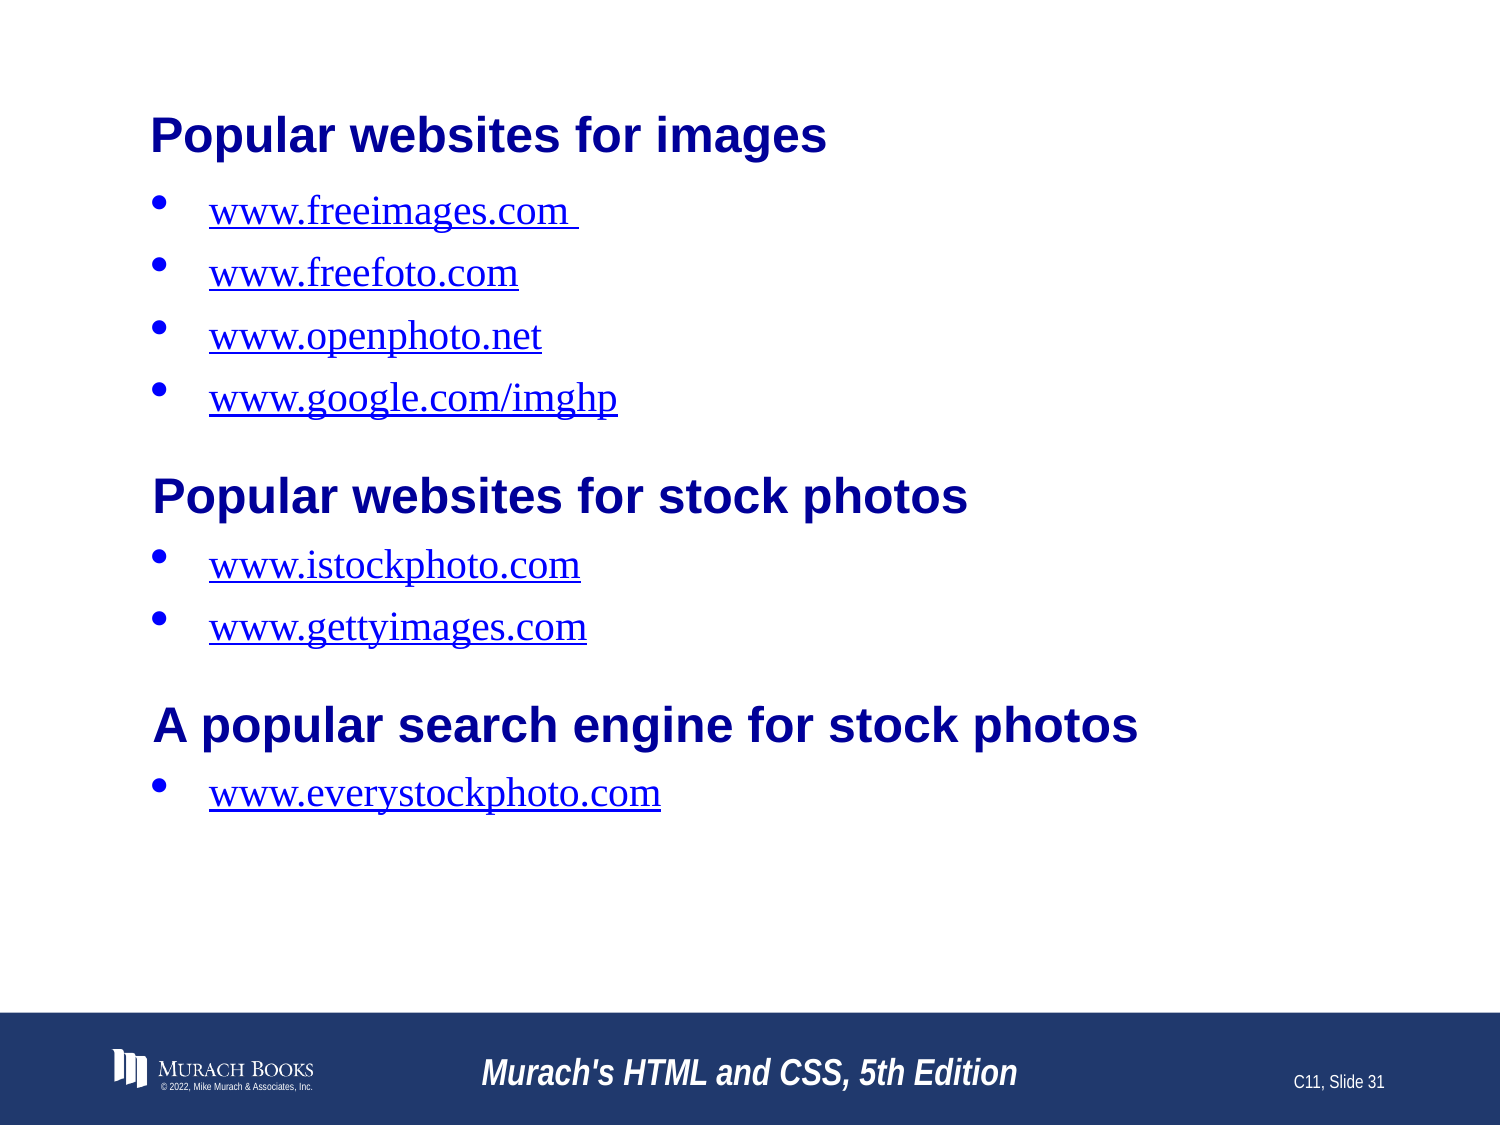

# Popular websites for images
www.freeimages.com
www.freefoto.com
www.openphoto.net
www.google.com/imghp
Popular websites for stock photos
www.istockphoto.com
www.gettyimages.com
A popular search engine for stock photos
www.everystockphoto.com

© 2022, Mike Murach & Associates, Inc.
Murach's HTML and CSS, 5th Edition

C11, Slide 31